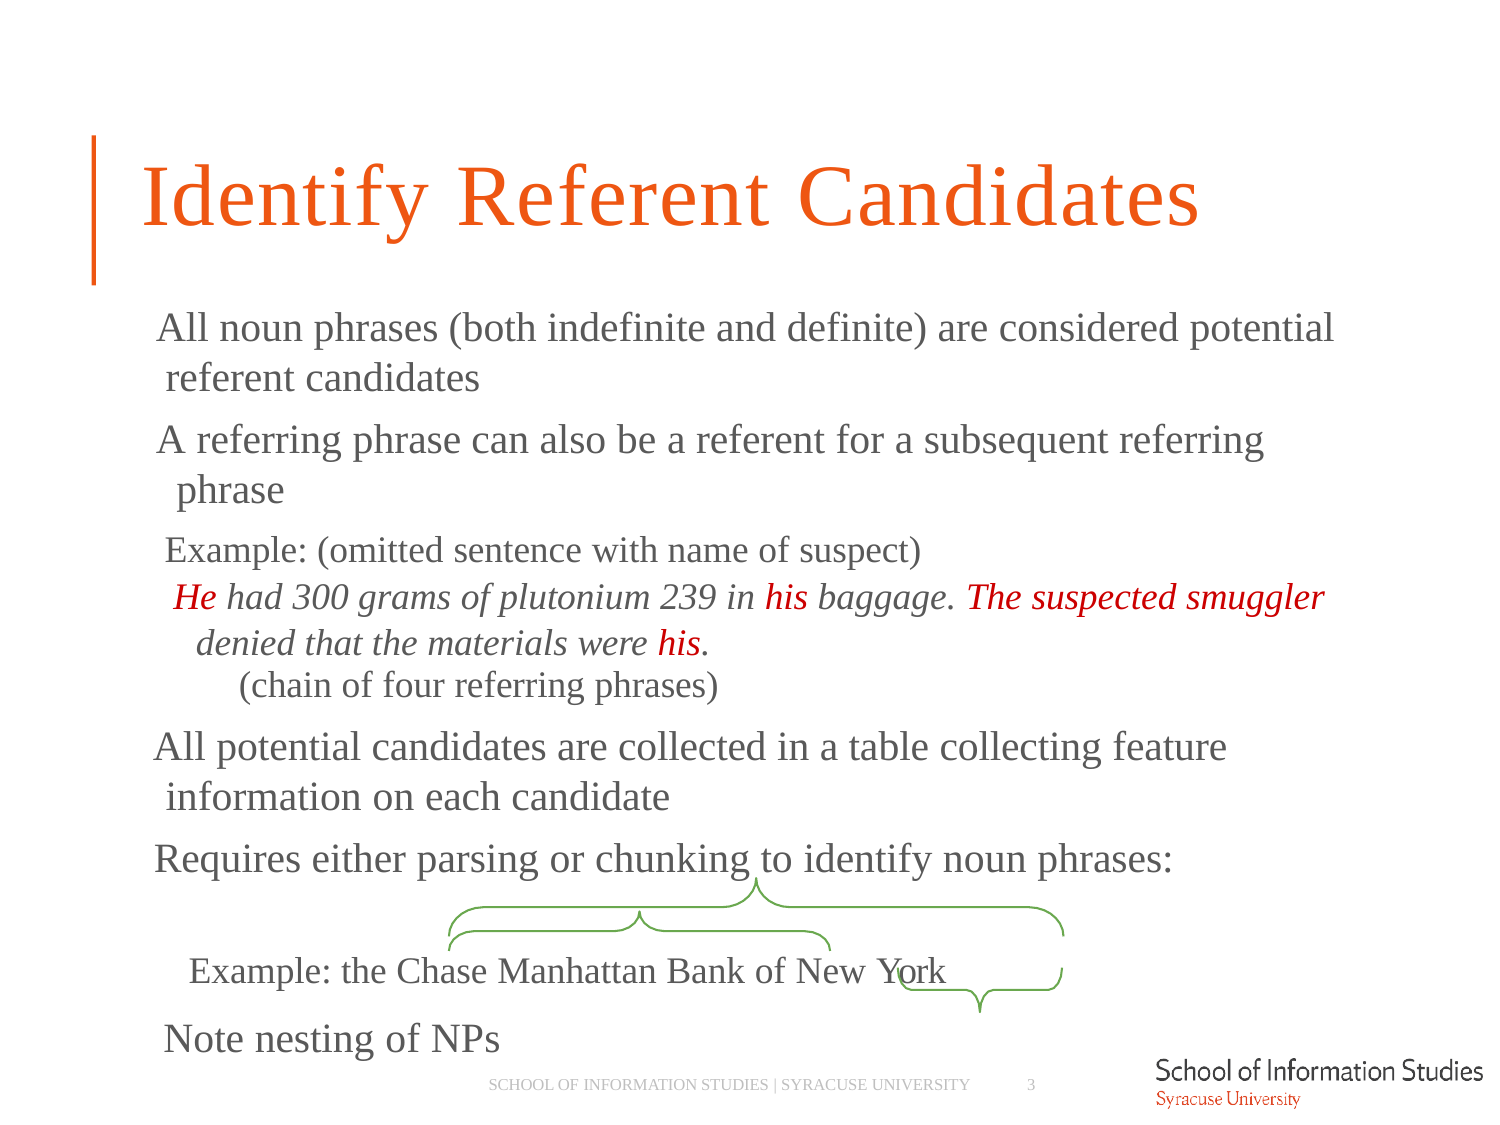

# Identify Referent Candidates
­ All noun phrases (both indefinite and definite) are considered potential  referent candidates
­ A referring phrase can also be a referent for a subsequent referring  phrase
­ Example: (omitted sentence with name of suspect)
He had 300 grams of plutonium 239 in his baggage. The suspected smuggler  denied that the materials were his.
(chain of four referring phrases)
­ All potential candidates are collected in a table collecting feature  information on each candidate
­ Requires either parsing or chunking to identify noun phrases:

­ Example: the Chase Manhattan Bank of New York
­ Note nesting of NPs

SCHOOL OF INFORMATION STUDIES | SYRACUSE UNIVERSITY
3